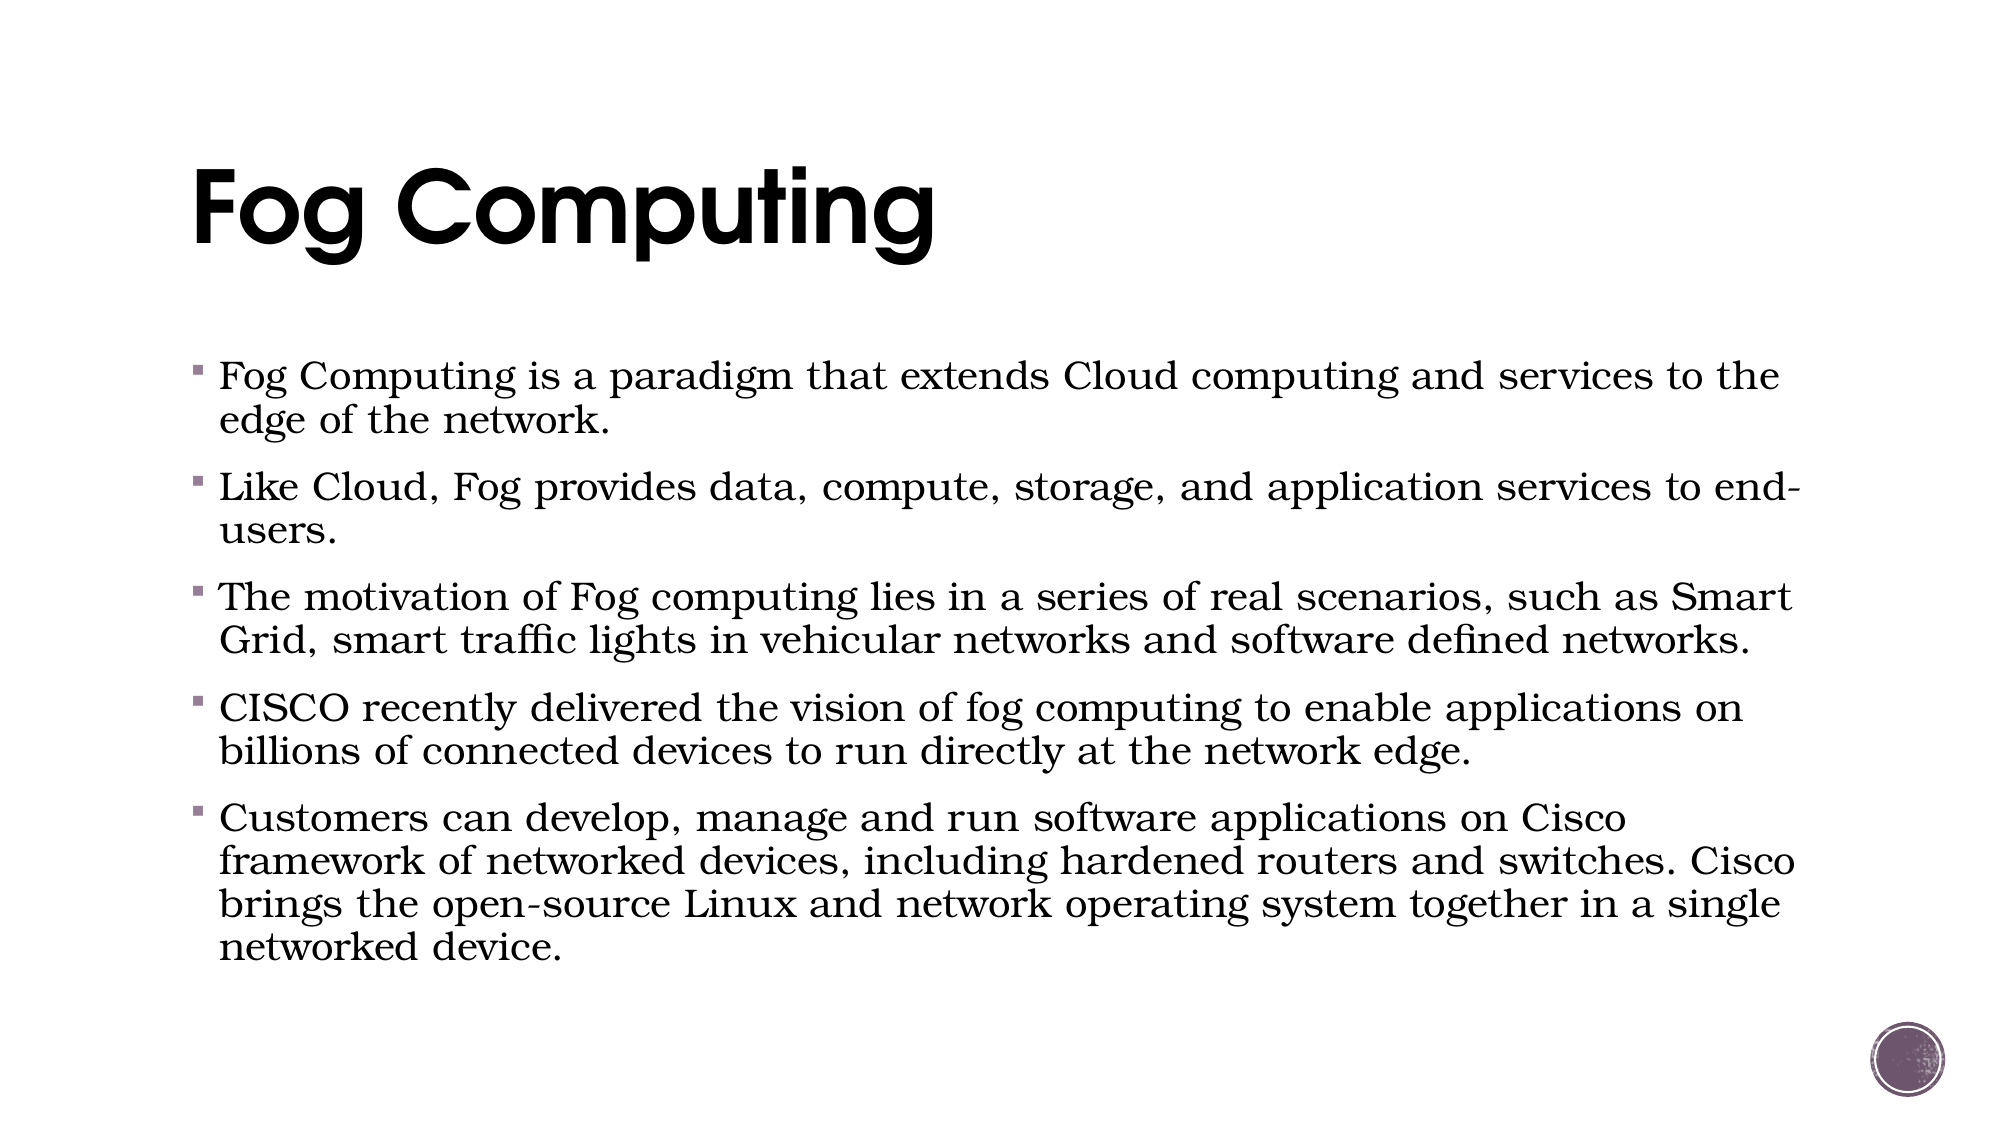

# Fog Computing
Fog Computing is a paradigm that extends Cloud computing and services to the edge of the network.
Like Cloud, Fog provides data, compute, storage, and application services to end-users.
The motivation of Fog computing lies in a series of real scenarios, such as Smart Grid, smart traffic lights in vehicular networks and software defined networks.
CISCO recently delivered the vision of fog computing to enable applications on billions of connected devices to run directly at the network edge.
Customers can develop, manage and run software applications on Cisco framework of networked devices, including hardened routers and switches. Cisco brings the open-source Linux and network operating system together in a single networked device.